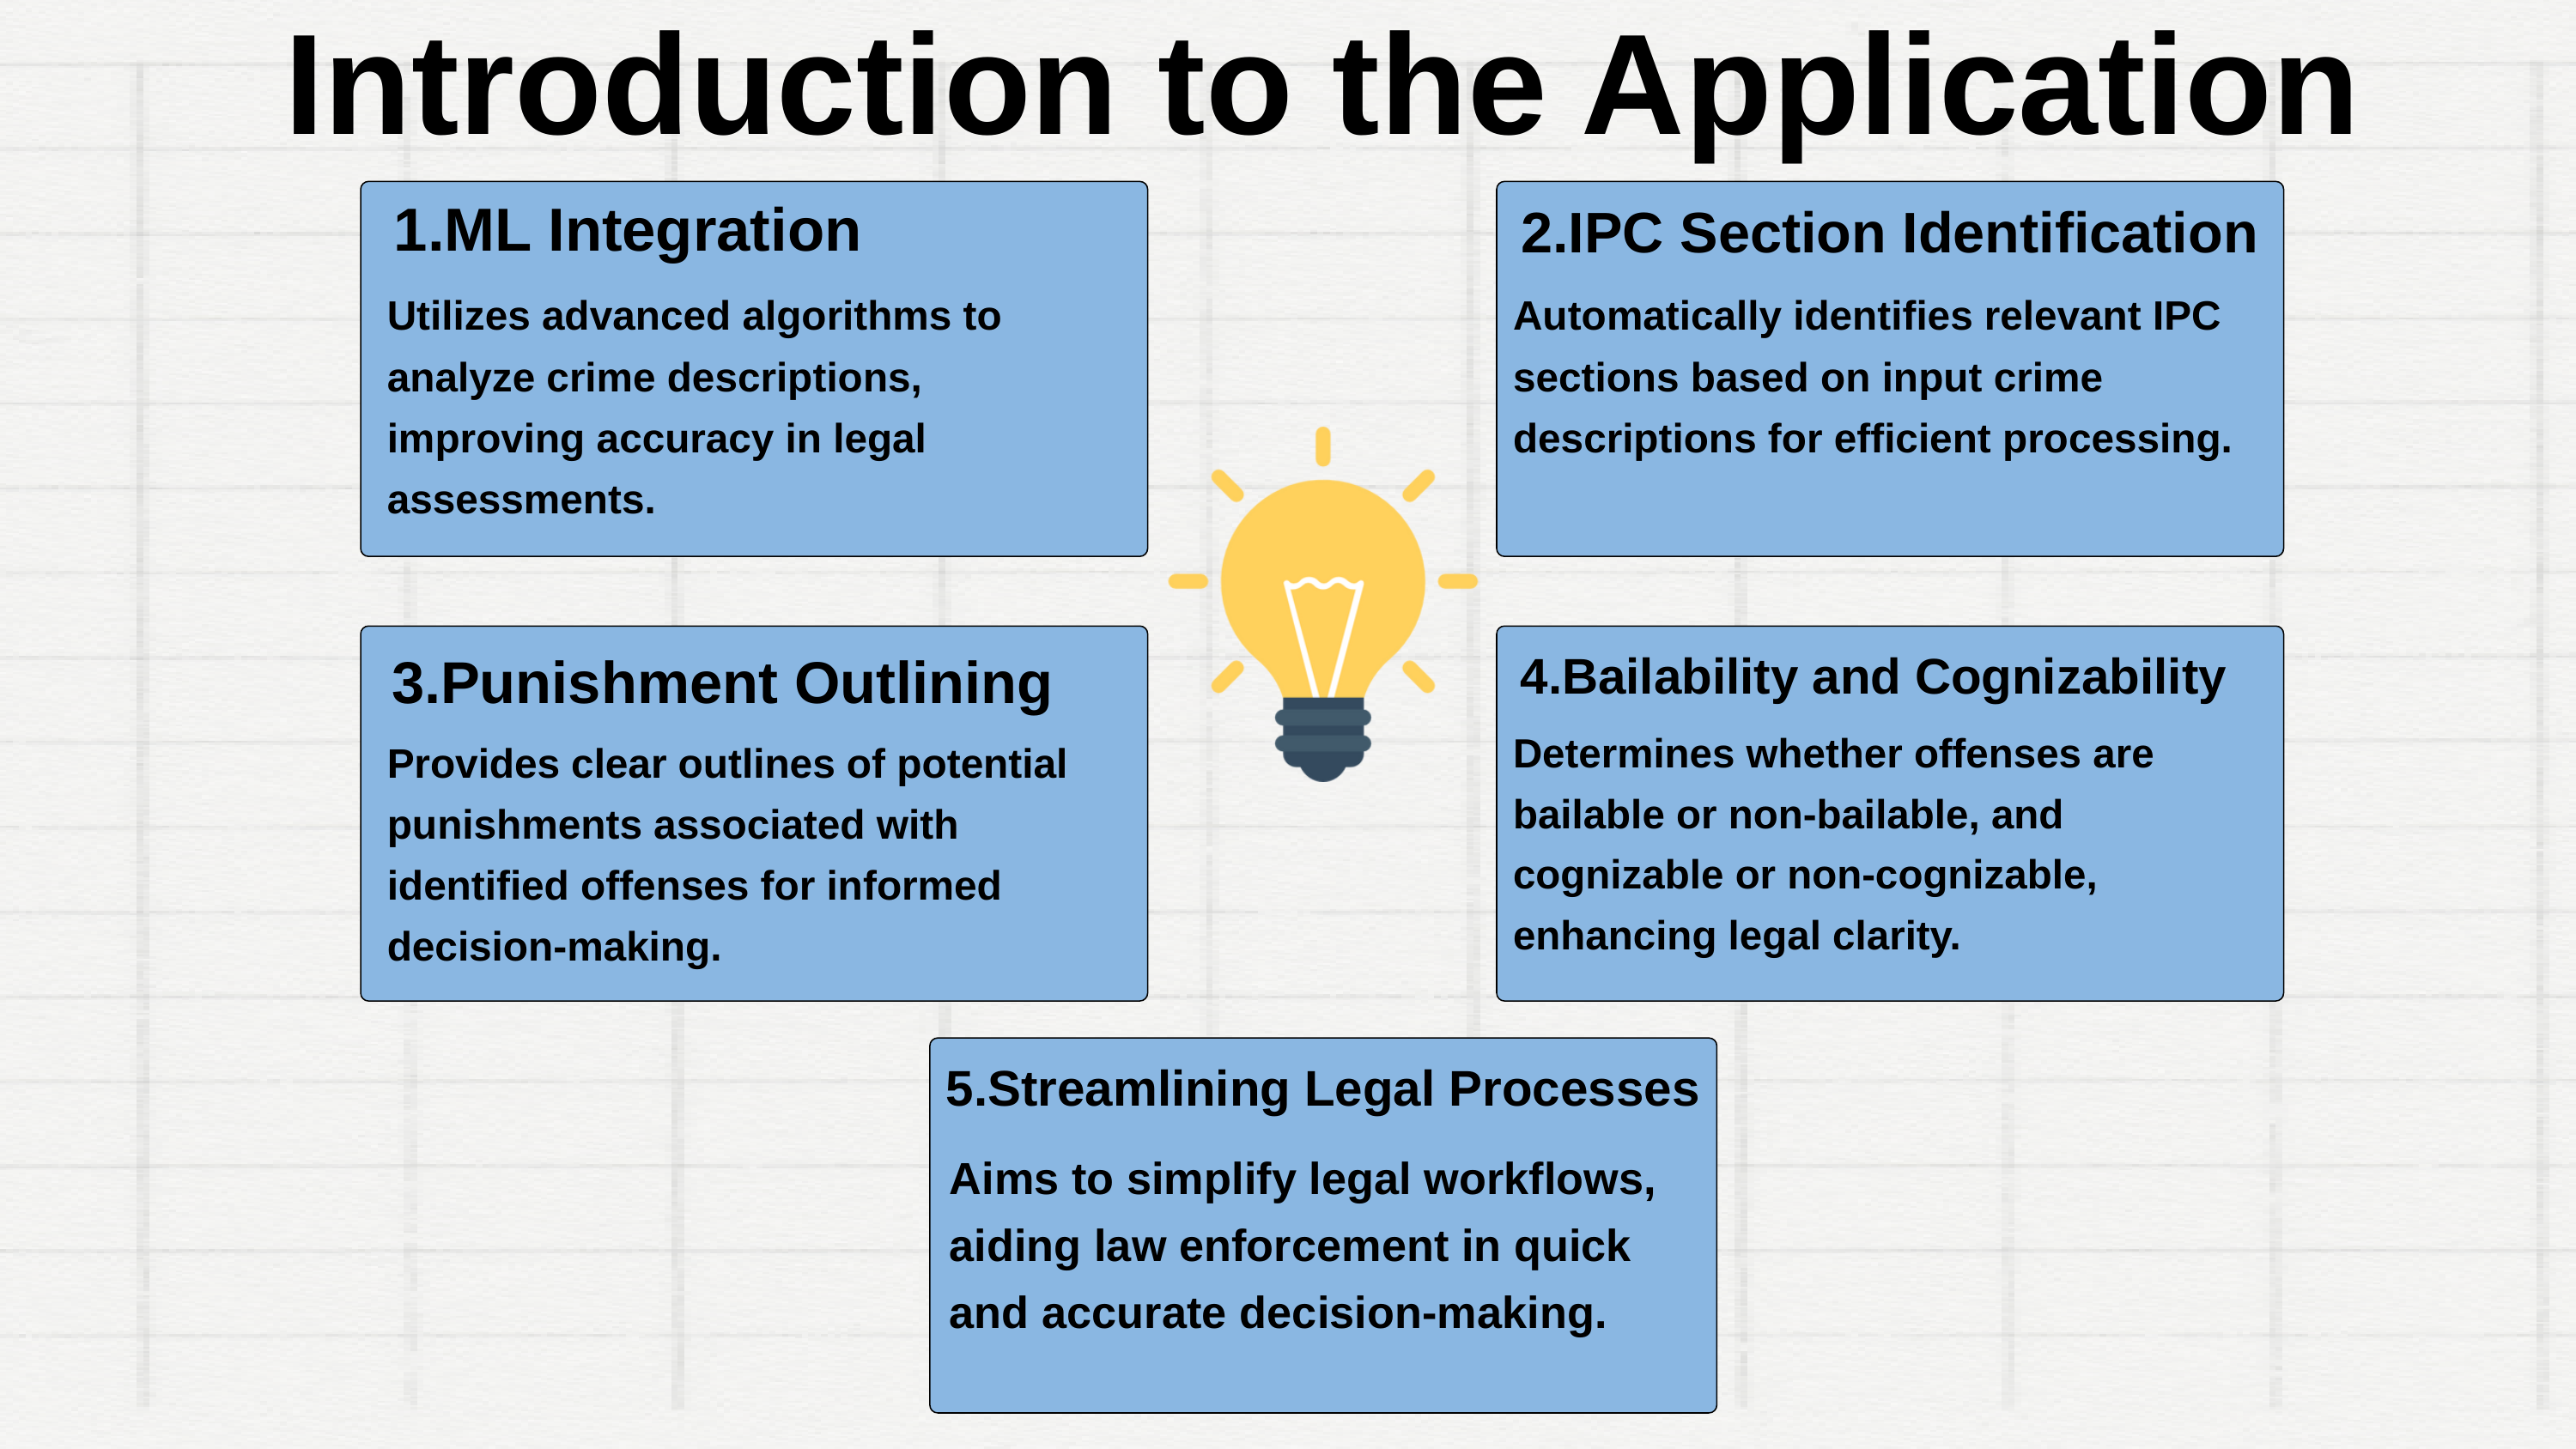

Introduction to the Application
1.ML Integration

2.IPC Section Identification
Utilizes advanced algorithms to analyze crime descriptions, improving accuracy in legal assessments.

Automatically identifies relevant IPC sections based on input crime descriptions for efficient processing.

3.Punishment Outlining
4.Bailability and Cognizability
Determines whether offenses are bailable or non-bailable, and cognizable or non-cognizable, enhancing legal clarity.

Provides clear outlines of potential punishments associated with identified offenses for informed decision-making.

5.Streamlining Legal Processes
Aims to simplify legal workflows, aiding law enforcement in quick and accurate decision-making.